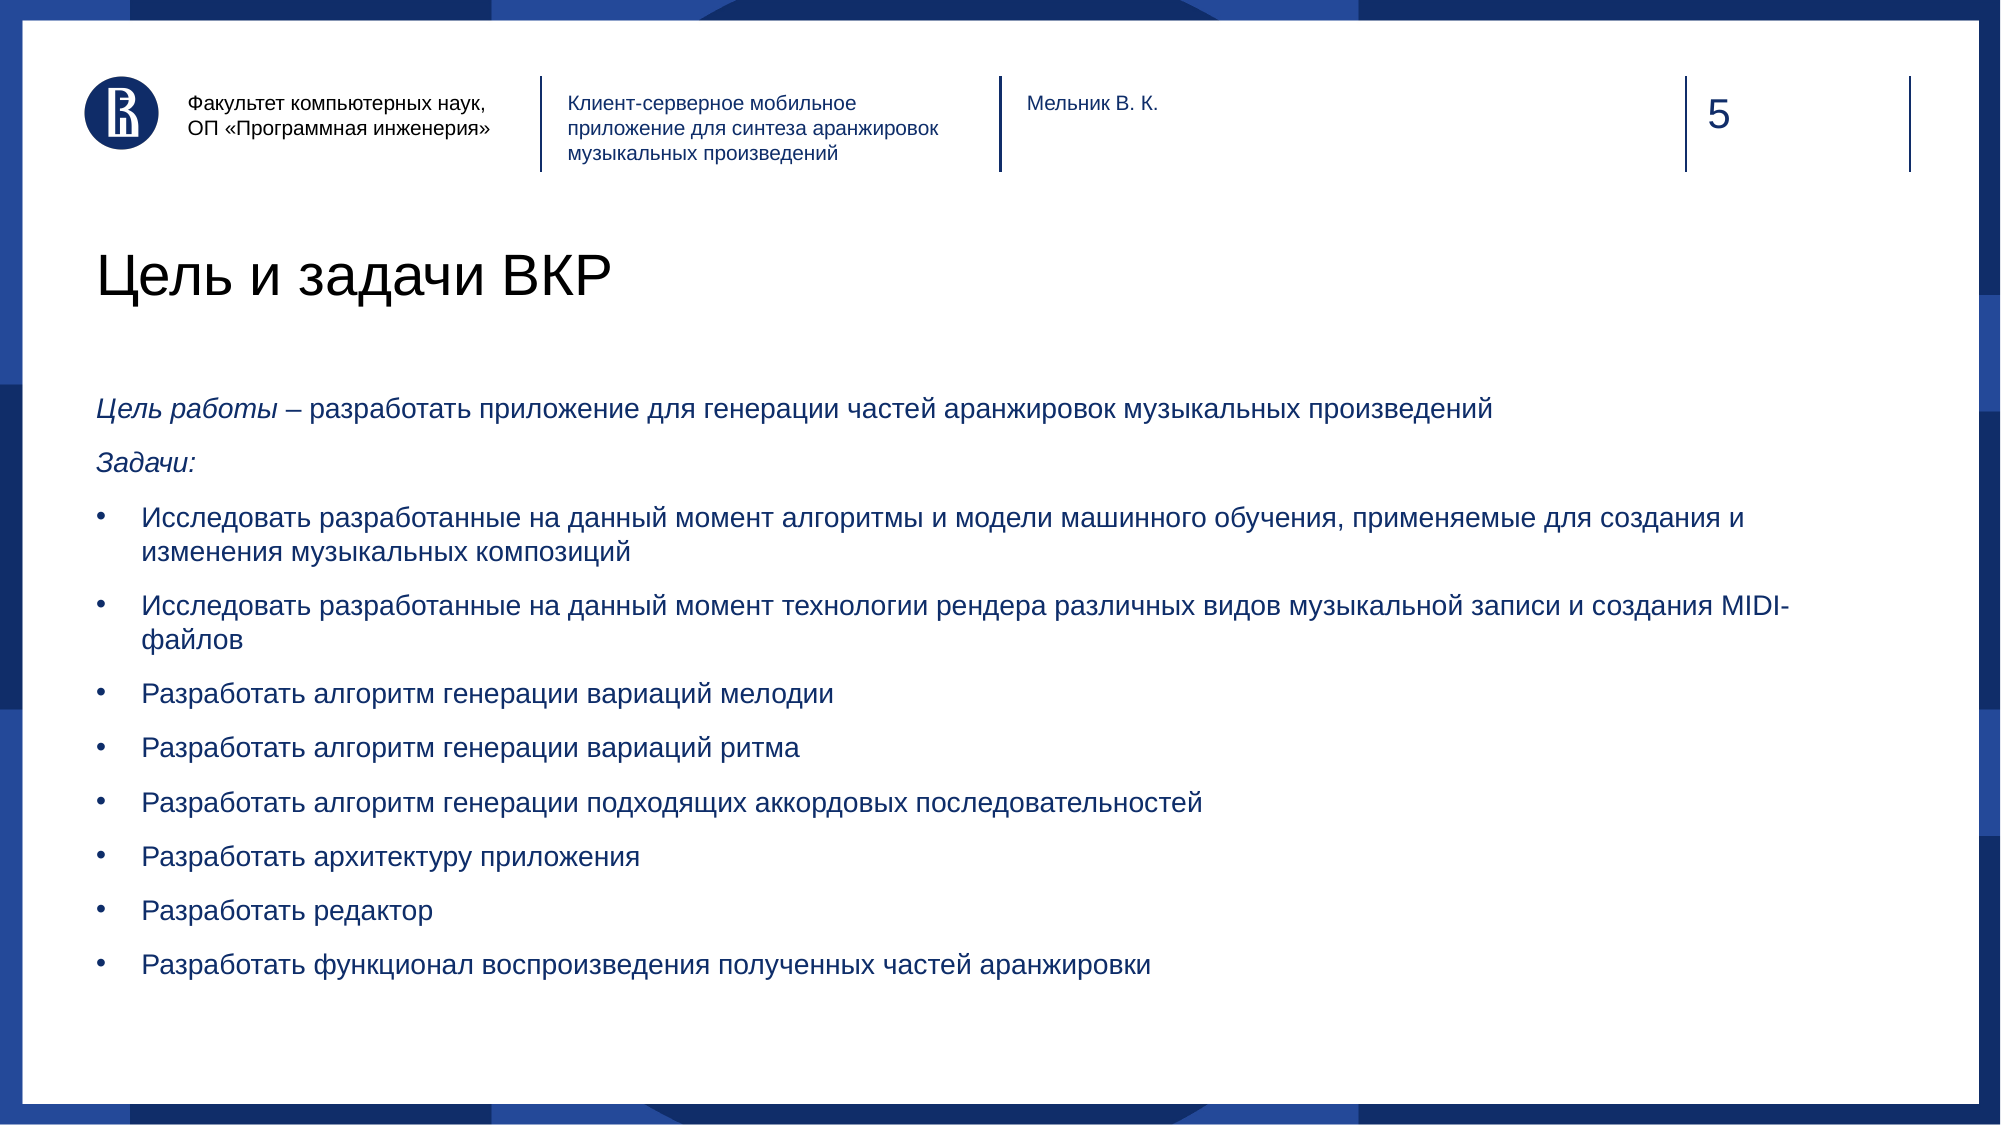

Факультет компьютерных наук,
ОП «Программная инженерия»
Клиент-серверное мобильное приложение для синтеза аранжировок музыкальных произведений
Мельник В. К.
# Цель и задачи ВКР
Цель работы – разработать приложение для генерации частей аранжировок музыкальных произведений
Задачи:
Исследовать разработанные на данный момент алгоритмы и модели машинного обучения, применяемые для создания и изменения музыкальных композиций
Исследовать разработанные на данный момент технологии рендера различных видов музыкальной записи и создания MIDI-файлов
Разработать алгоритм генерации вариаций мелодии
Разработать алгоритм генерации вариаций ритма
Разработать алгоритм генерации подходящих аккордовых последовательностей
Разработать архитектуру приложения
Разработать редактор
Разработать функционал воспроизведения полученных частей аранжировки